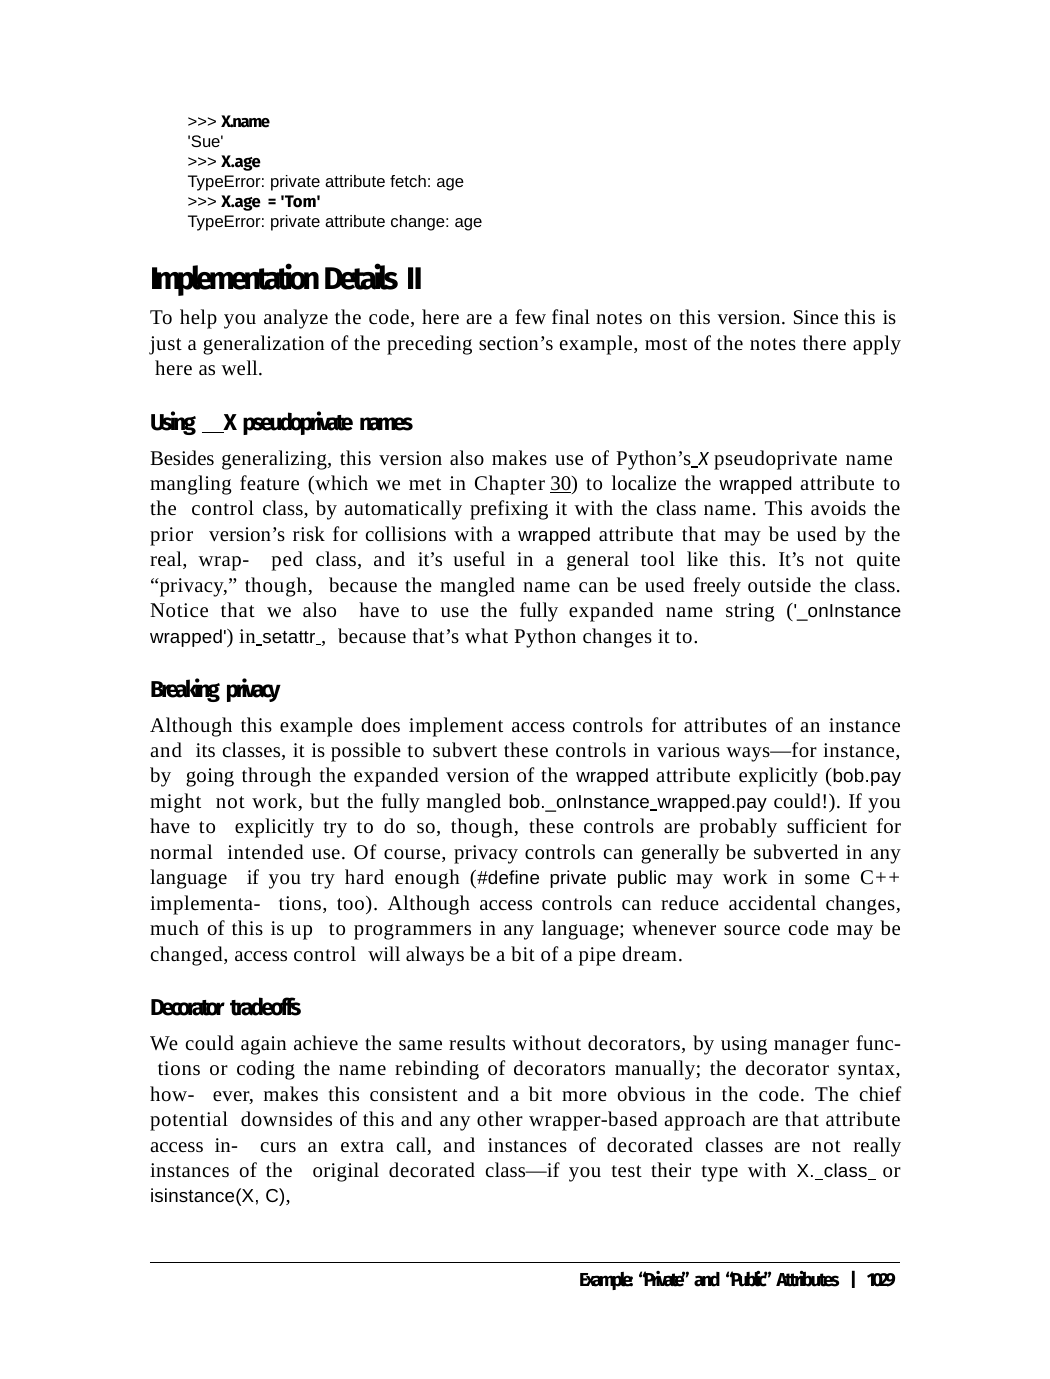

>>> X.name
'Sue'
>>> X.age
TypeError: private attribute fetch: age
>>> X.age = 'Tom'
TypeError: private attribute change: age

Implementation Details II
To help you analyze the code, here are a few final notes on this version. Since this is  just a generalization of the preceding section’s example, most of the notes there apply  here as well.

Using     X pseudoprivate names
Besides generalizing, this version also makes use of Python’s X pseudoprivate name  mangling feature (which we met in Chapter 30) to localize the wrapped attribute to the  control class, by automatically prefixing it with the class name. This avoids the prior  version’s risk for collisions with a wrapped attribute that may be used by the real, wrap-  ped class, and it’s useful in a general tool like this. It’s not quite “privacy,” though,  because the mangled name can be used freely outside the class. Notice that we also  have to use the fully expanded name string ('_onInstance wrapped') in setattr ,  because that’s what Python changes it to.

Breaking privacy
Although this example does implement access controls for attributes of an instance and  its classes, it is possible to subvert these controls in various ways—for instance, by  going through the expanded version of the wrapped attribute explicitly (bob.pay might  not work, but the fully mangled bob._onInstance wrapped.pay could!). If you have to  explicitly try to do so, though, these controls are probably sufficient for normal  intended use. Of course, privacy controls can generally be subverted in any language  if you try hard enough (#define private public may work in some C++ implementa-  tions, too). Although access controls can reduce accidental changes, much of this is up  to programmers in any language; whenever source code may be changed, access control  will always be a bit of a pipe dream.

Decorator tradeoffs
We could again achieve the same results without decorators, by using manager func-  tions or coding the name rebinding of decorators manually; the decorator syntax, how-  ever, makes this consistent and a bit more obvious in the code. The chief potential  downsides of this and any other wrapper-based approach are that attribute access in-  curs an extra call, and instances of decorated classes are not really instances of the  original decorated class—if you test their type with X. class or isinstance(X, C),

Example: “Private” and “Public” Attributes  |  1029